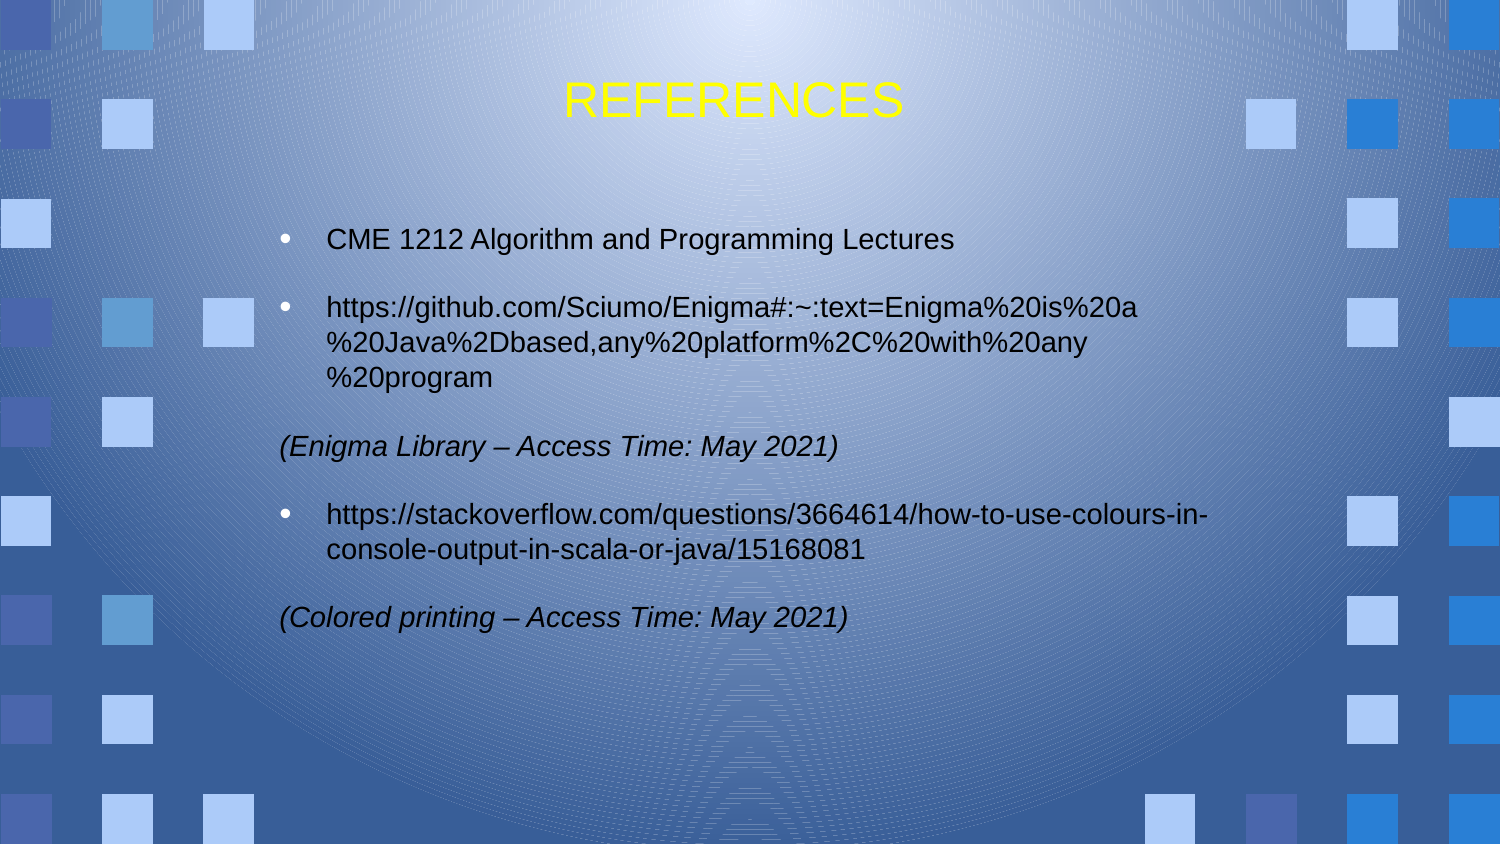

# REFERENCES
CME 1212 Algorithm and Programming Lectures
https://github.com/Sciumo/Enigma#:~:text=Enigma%20is%20a%20Java%2Dbased,any%20platform%2C%20with%20any%20program
(Enigma Library – Access Time: May 2021)
https://stackoverflow.com/questions/3664614/how-to-use-colours-in-console-output-in-scala-or-java/15168081
(Colored printing – Access Time: May 2021)